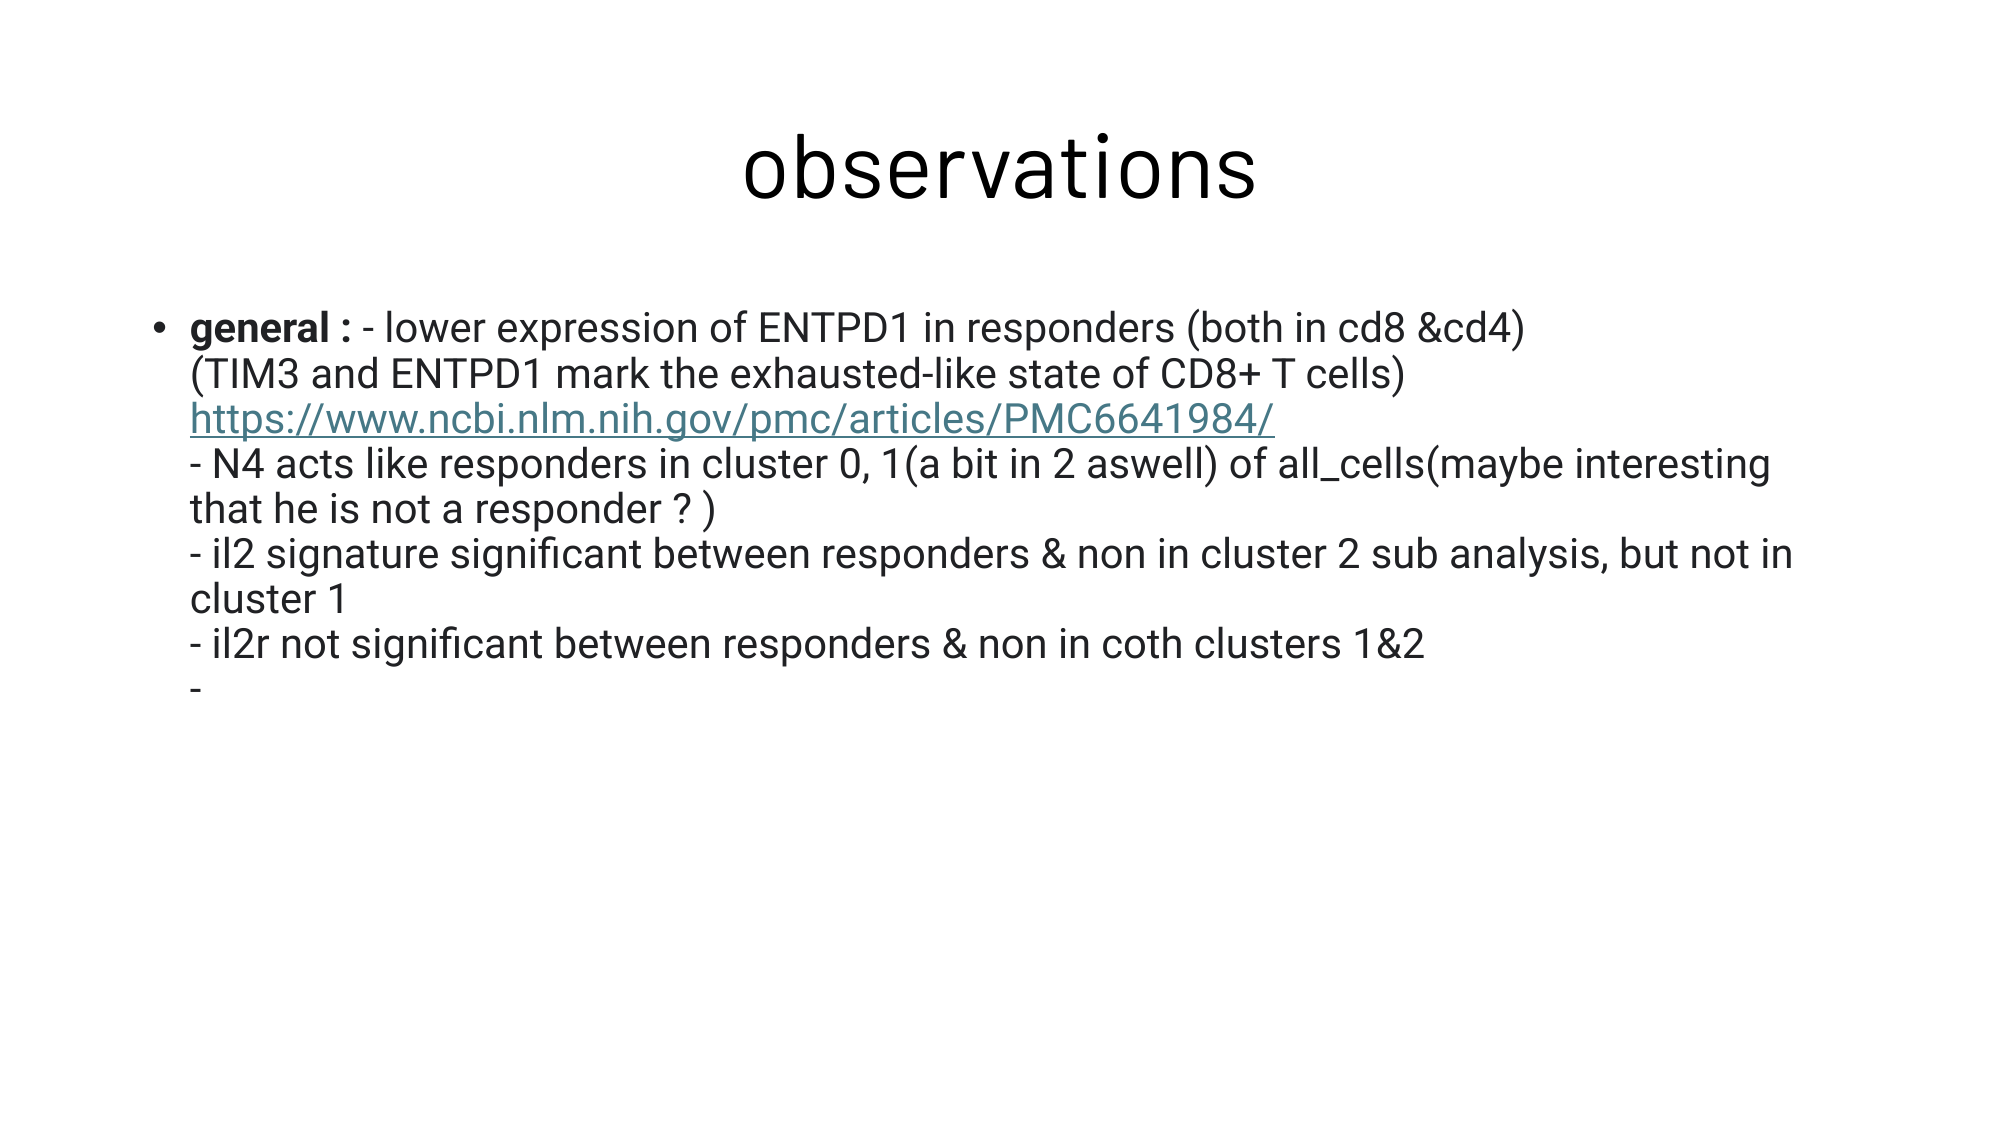

# observations
general : - lower expression of ENTPD1 in responders (both in cd8 &cd4)
(TIM3 and ENTPD1 mark the exhausted-like state of CD8+ T cells)
https://www.ncbi.nlm.nih.gov/pmc/articles/PMC6641984/
- N4 acts like responders in cluster 0, 1(a bit in 2 aswell) of all_cells(maybe interesting that he is not a responder ? )
- il2 signature significant between responders & non in cluster 2 sub analysis, but not in cluster 1
- il2r not significant between responders & non in coth clusters 1&2
-